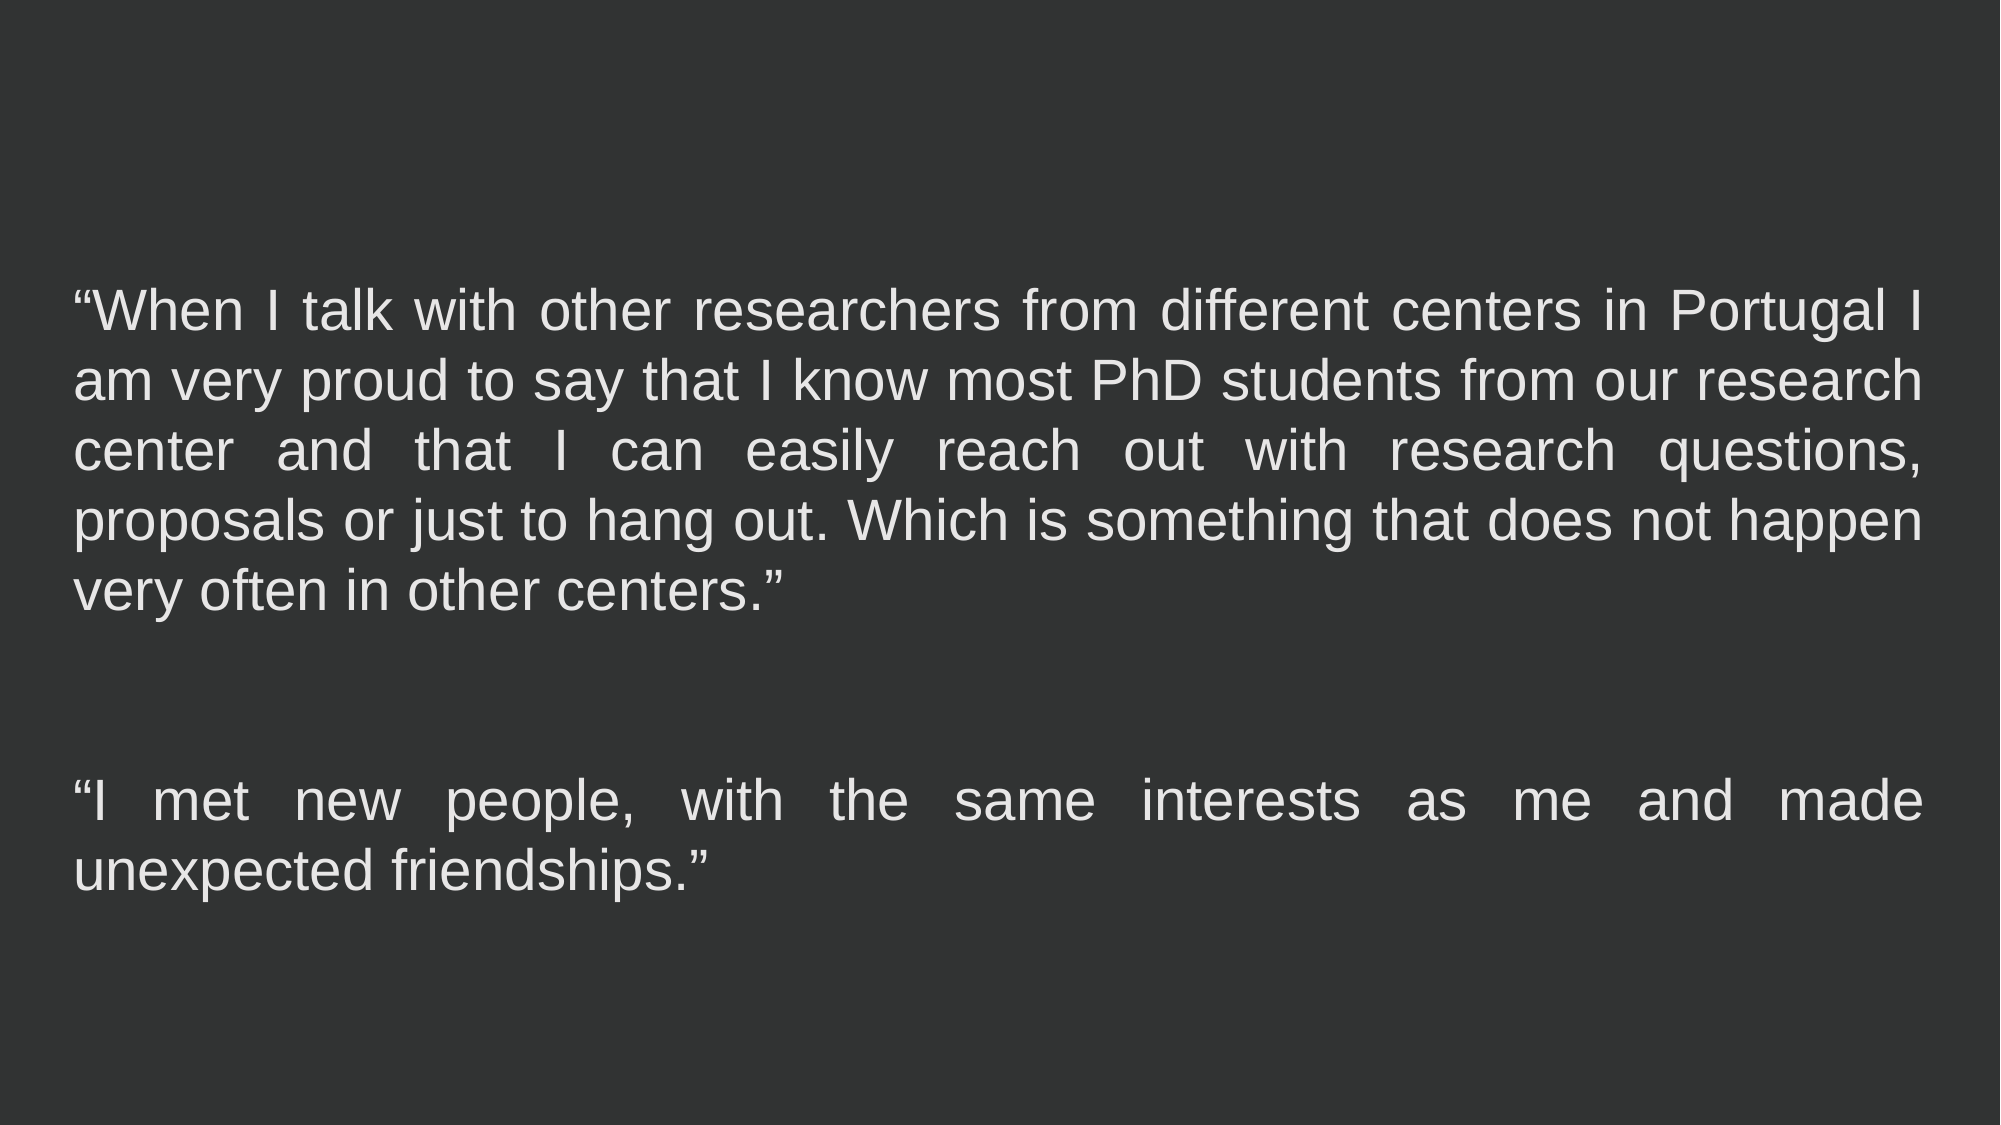

“When I talk with other researchers from different centers in Portugal I am very proud to say that I know most PhD students from our research center and that I can easily reach out with research questions, proposals or just to hang out. Which is something that does not happen very often in other centers.”

“I met new people, with the same interests as me and made unexpected friendships.”